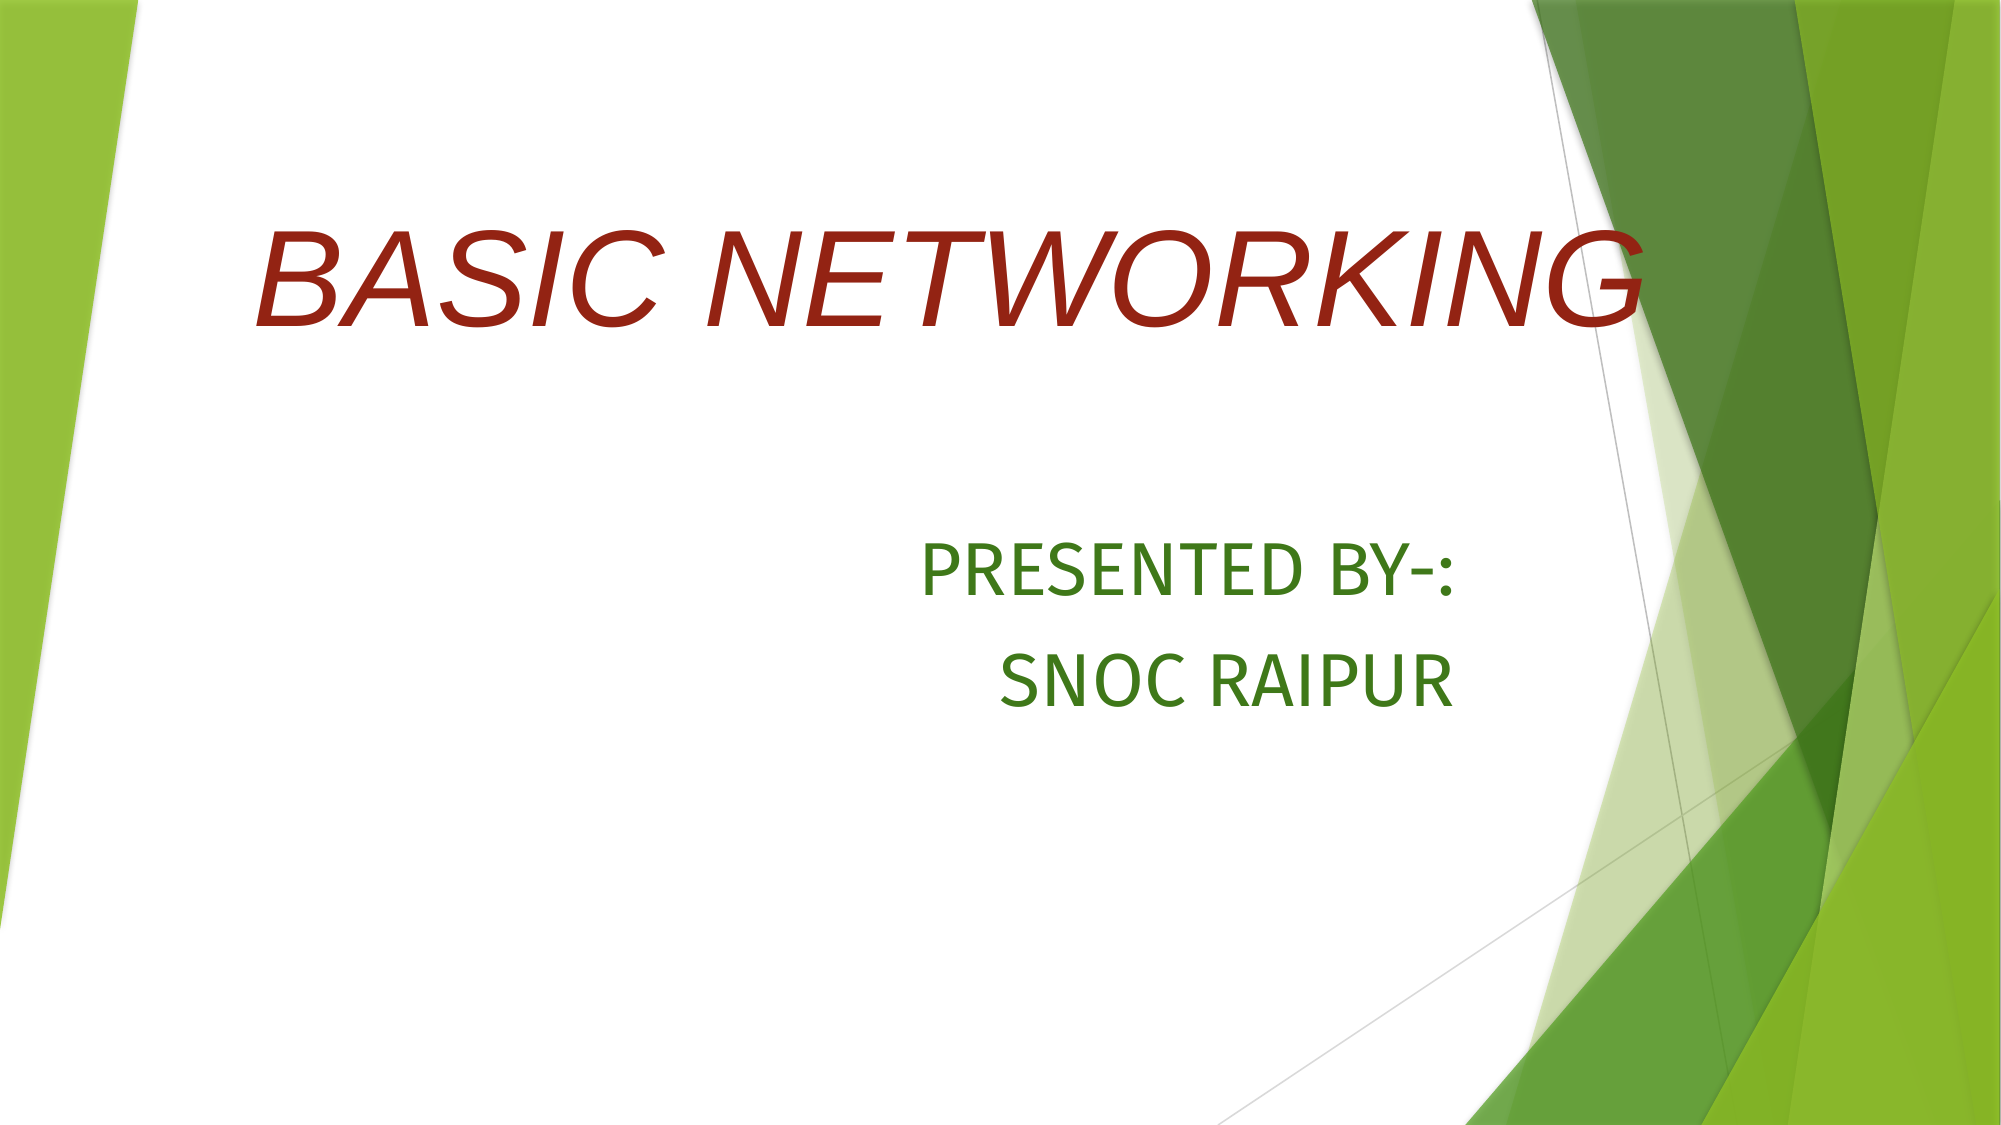

# BASIC NETWORKING
PRESENTED BY-:
SNOC RAIPUR